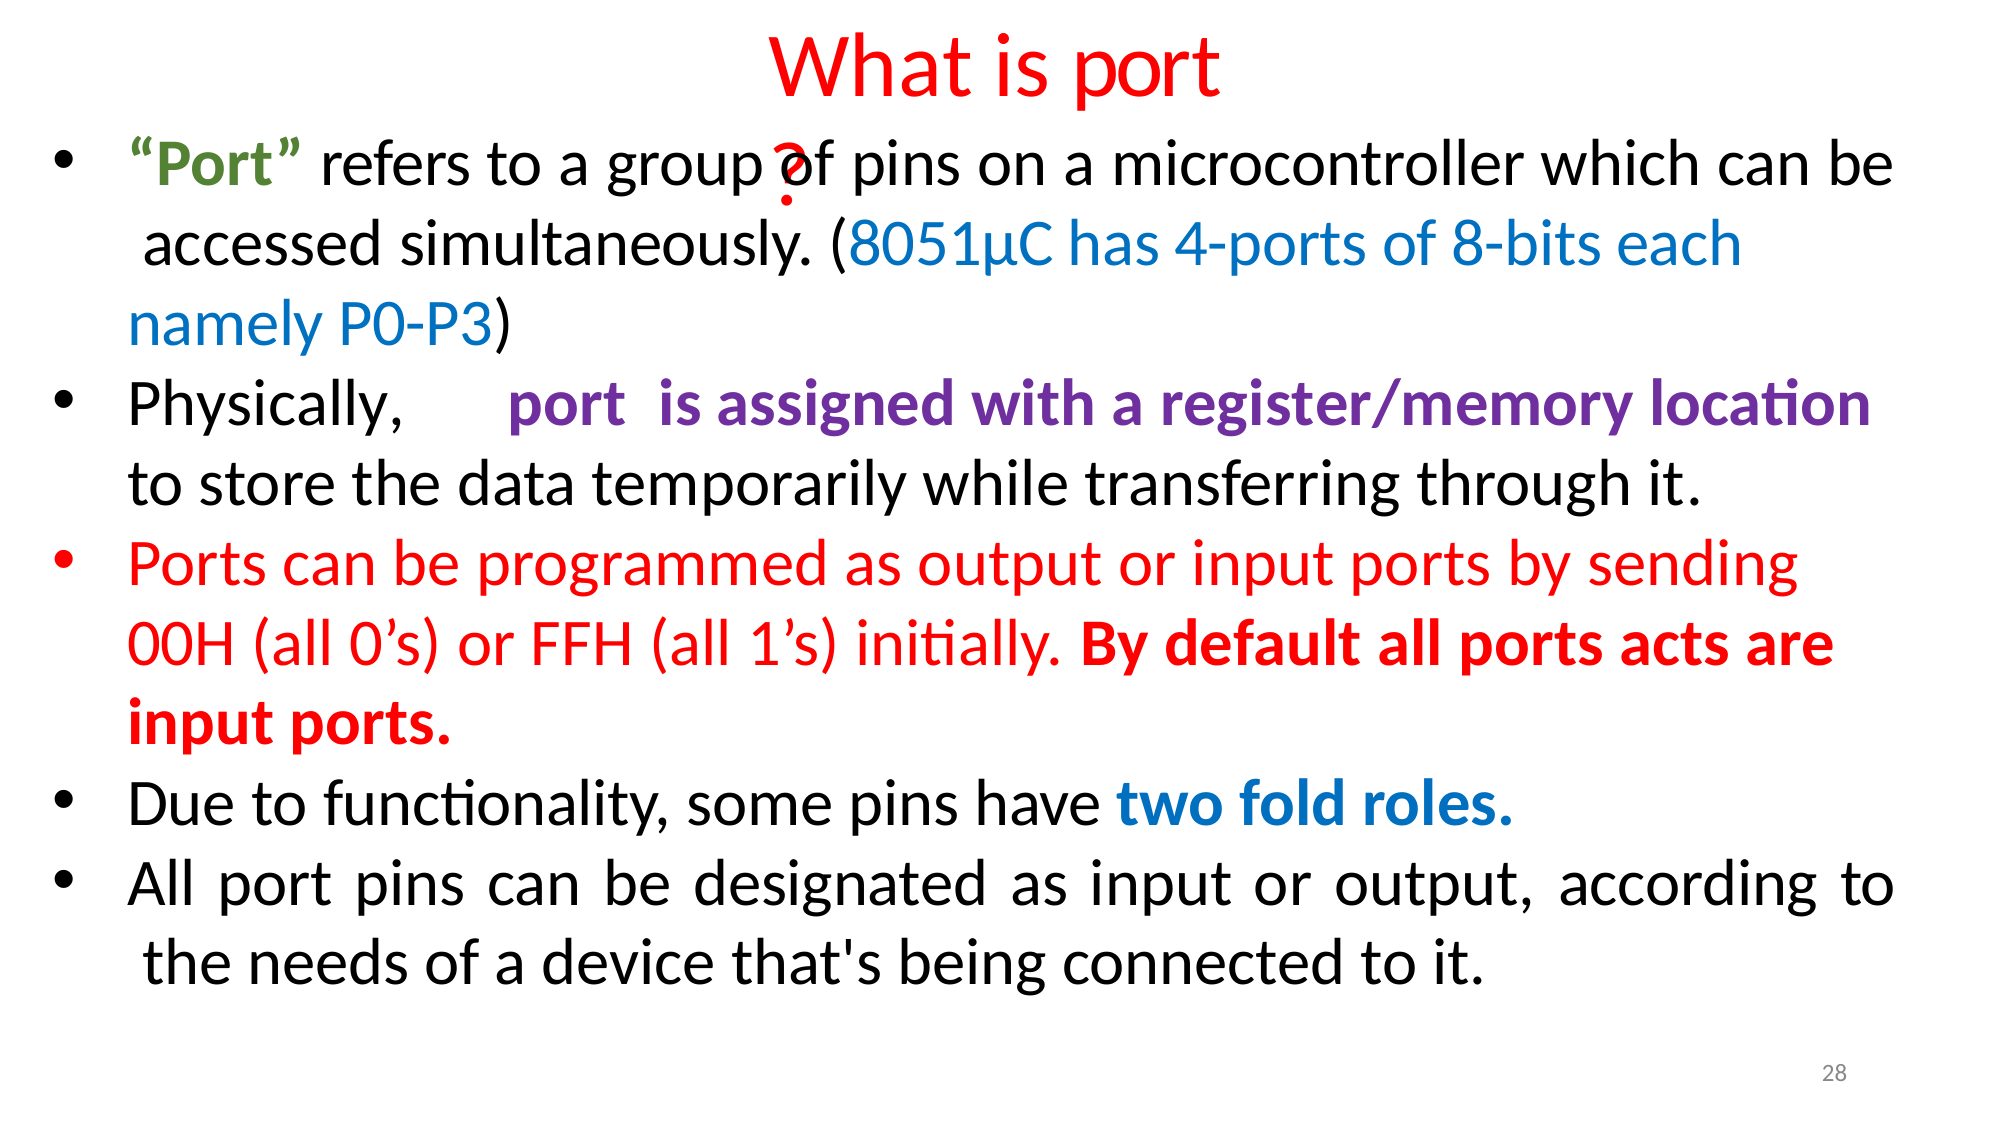

# What is port ?
“Port” refers to a group of pins on a microcontroller which can be  accessed simultaneously. (8051µC has 4-ports of 8-bits each namely P0-P3)
Physically,	port	is assigned with a register/memory location to store the data temporarily while transferring through it.
Ports can be programmed as output or input ports by sending 00H (all 0’s) or FFH (all 1’s) initially. By default all ports acts are input ports.
Due to functionality, some pins have two fold roles.
All port pins can be designated as input or output, according to  the needs of a device that's being connected to it.
28